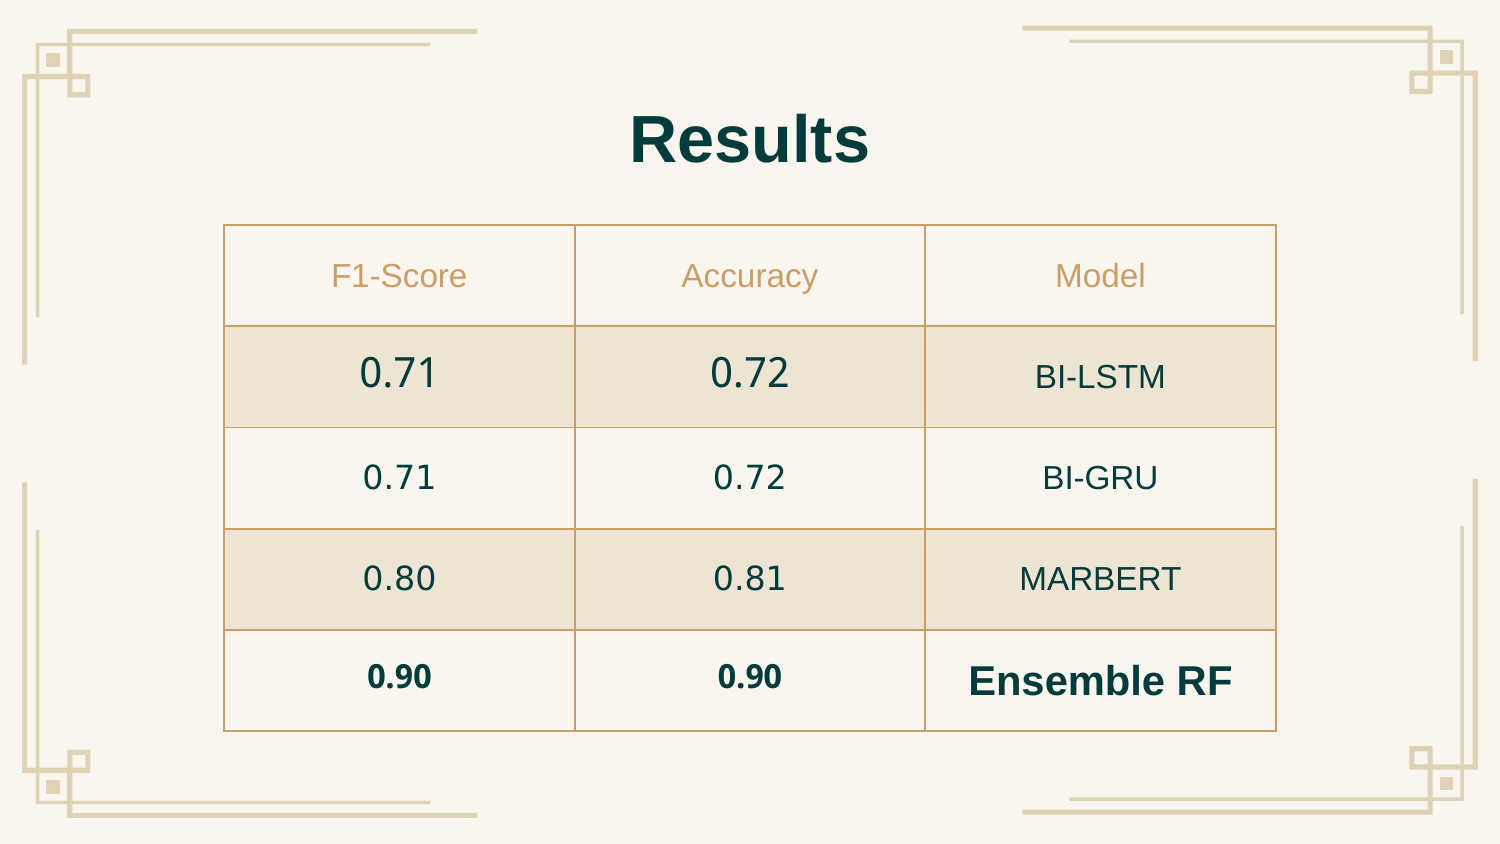

# Results
| F1-Score | Accuracy | Model |
| --- | --- | --- |
| 0.71 | 0.72 | BI-LSTM |
| 0.71 | 0.72 | BI-GRU |
| 0.80 | 0.81 | MARBERT |
| 0.90 | 0.90 | Ensemble RF |